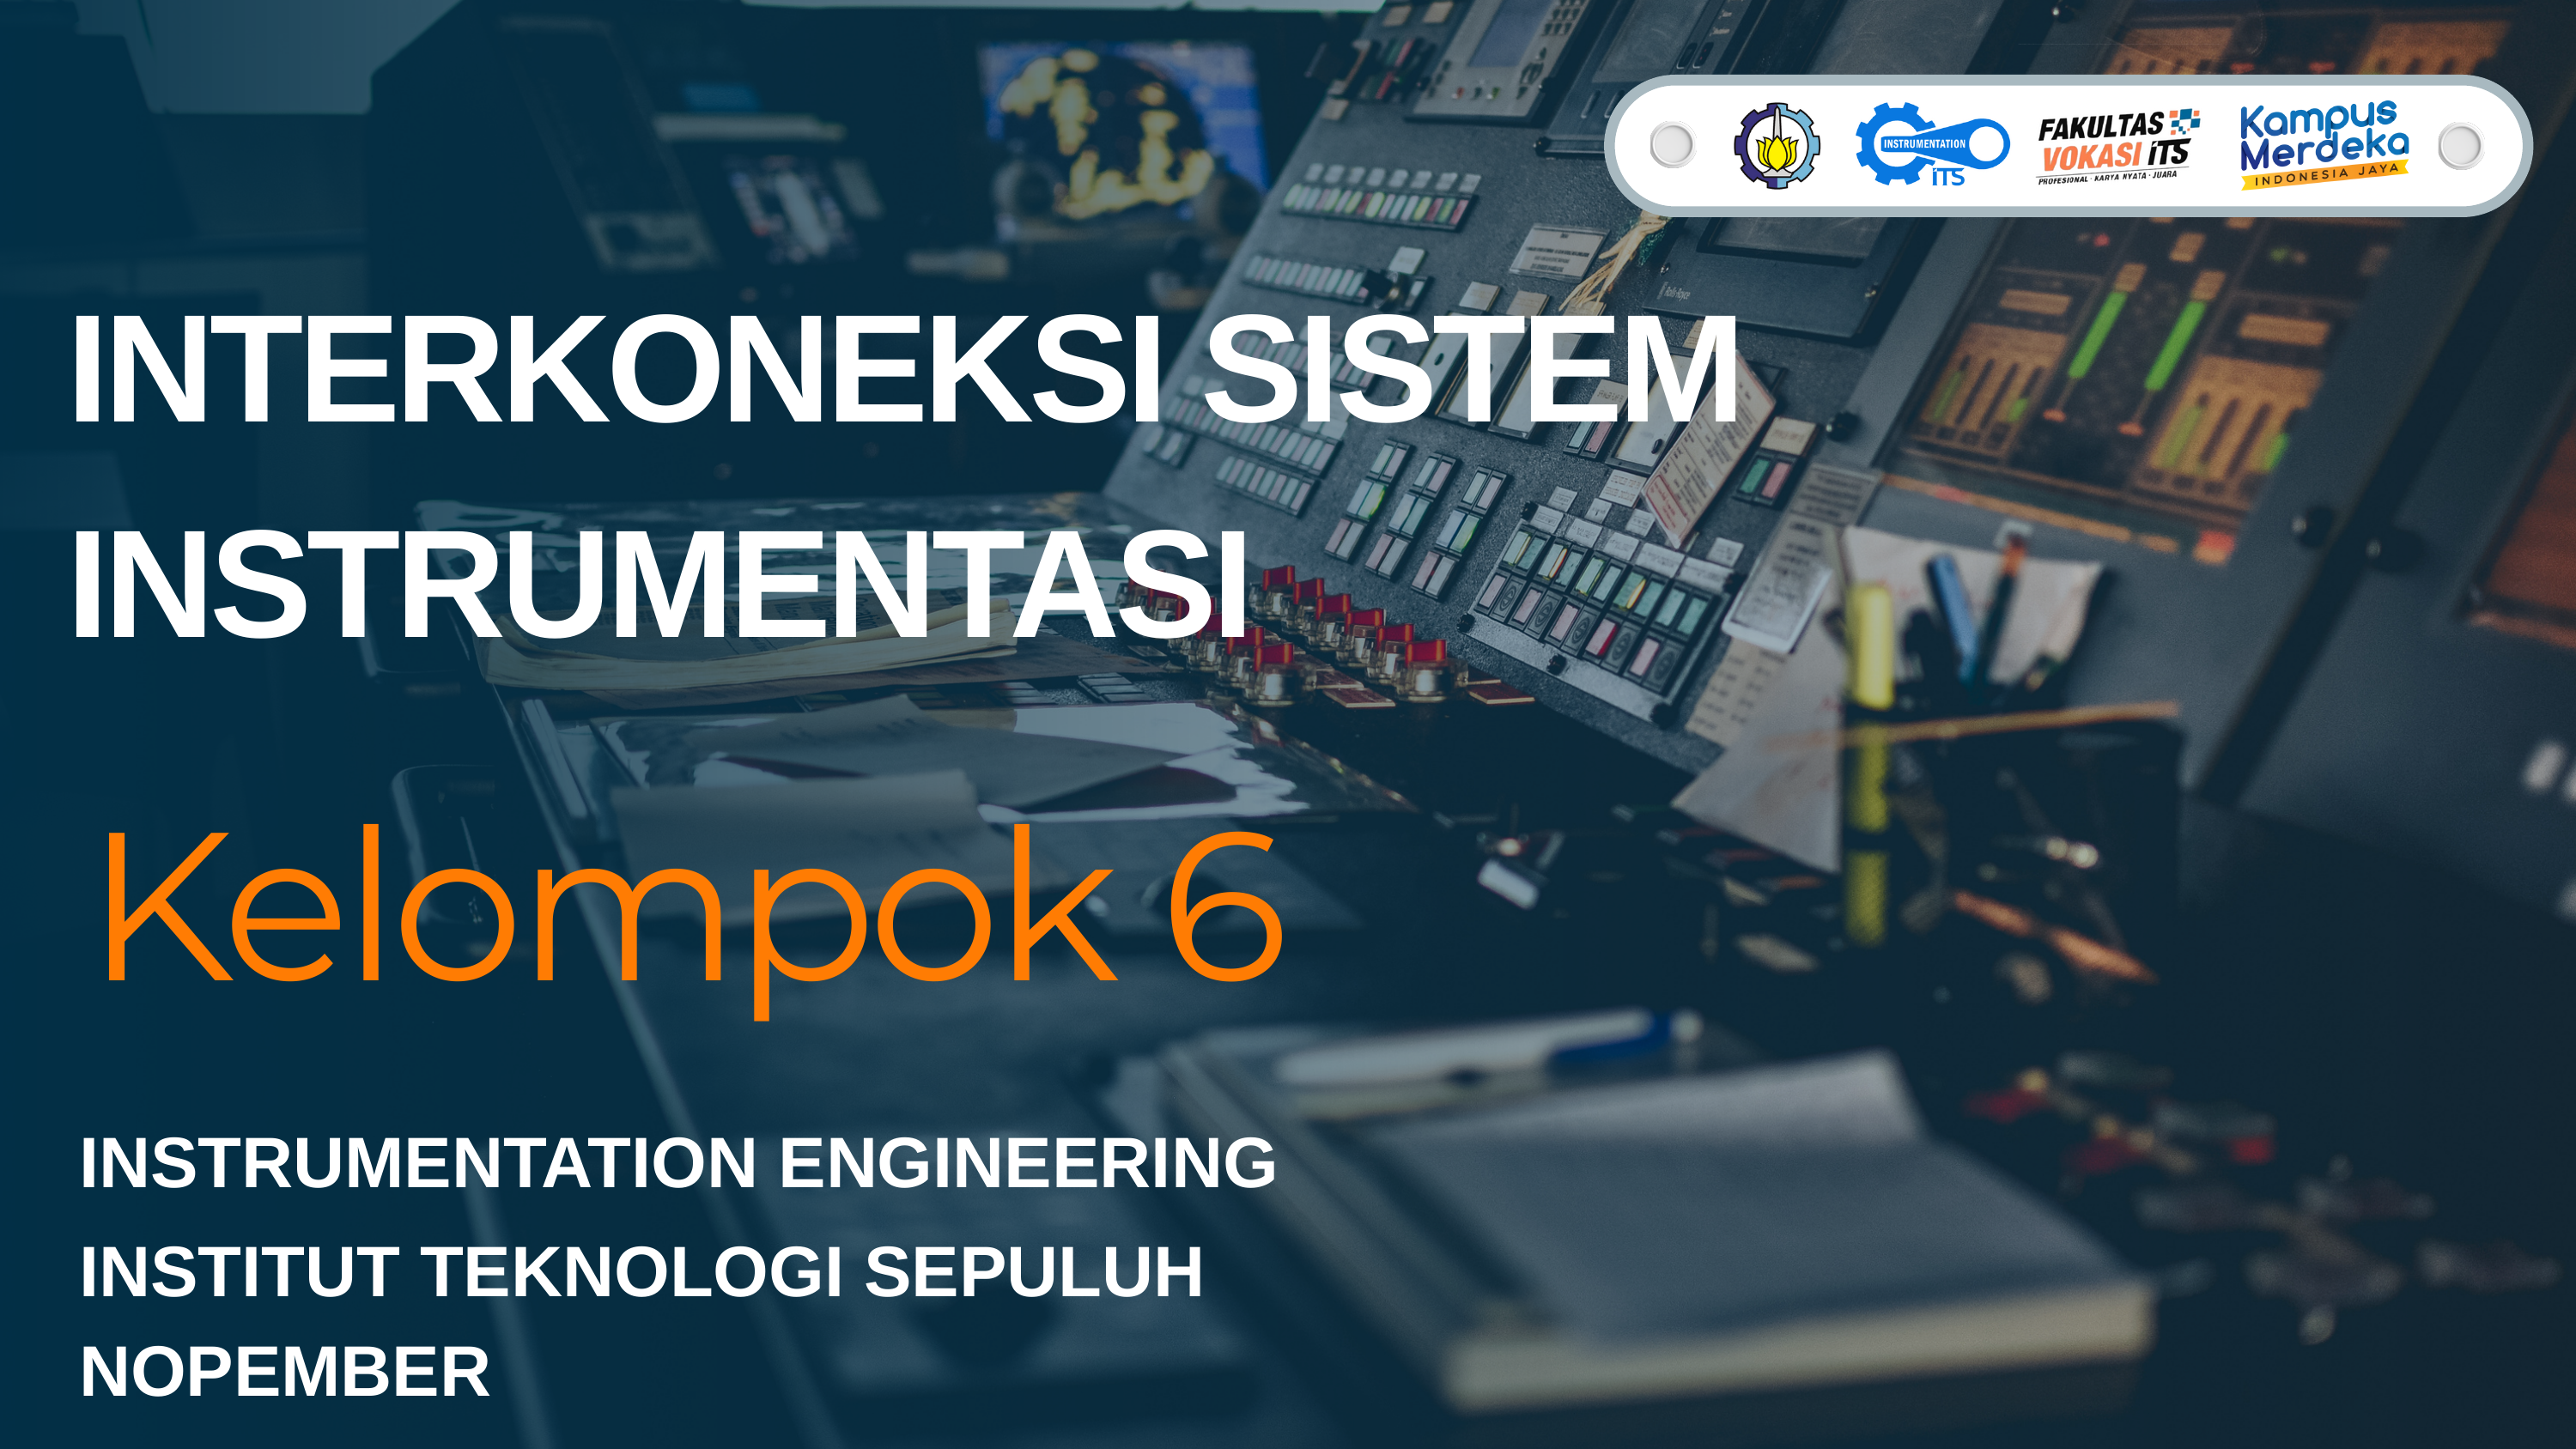

INTERKONEKSI SISTEM INSTRUMENTASI
Kelompok 6
INSTRUMENTATION ENGINEERING
INSTITUT TEKNOLOGI SEPULUH NOPEMBER